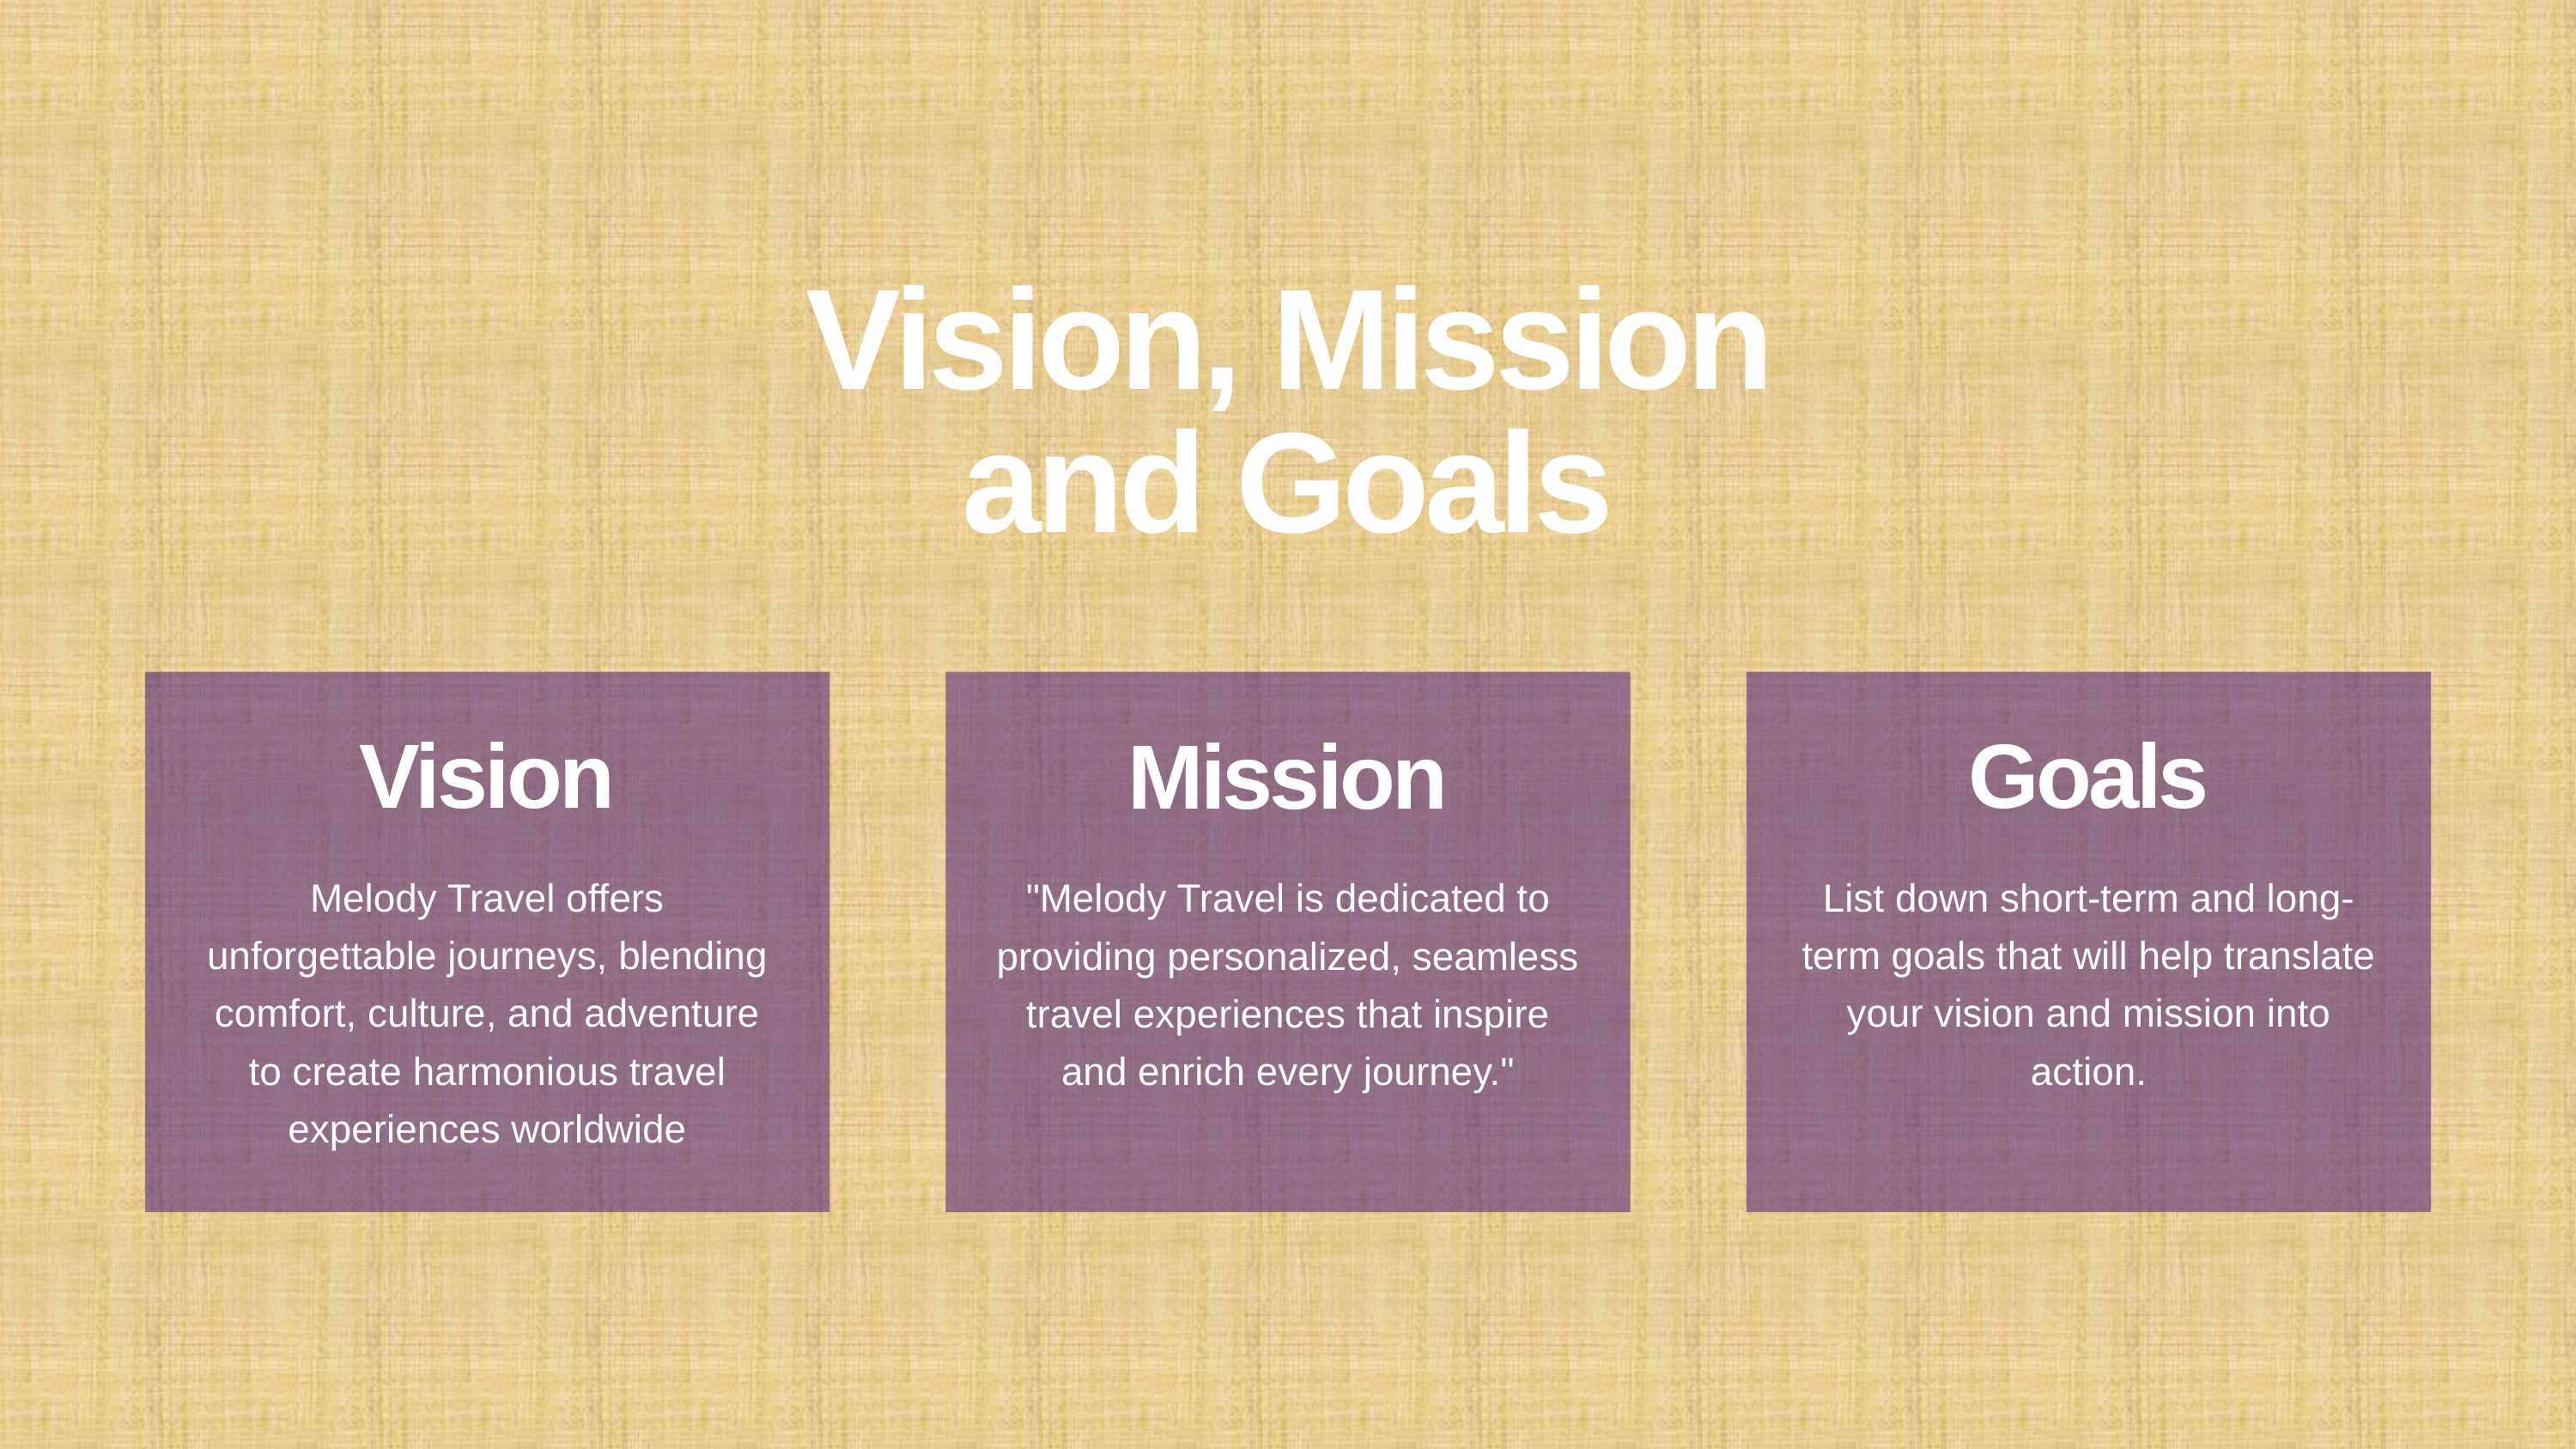

Vision, Mission and Goals

Vision
Melody Travel offers unforgettable journeys, blending comfort, culture, and adventure to create harmonious travel experiences worldwide

Goals
List down short-term and long-term goals that will help translate your vision and mission into action.
Mission
"Melody Travel is dedicated to providing personalized, seamless travel experiences that inspire and enrich every journey."